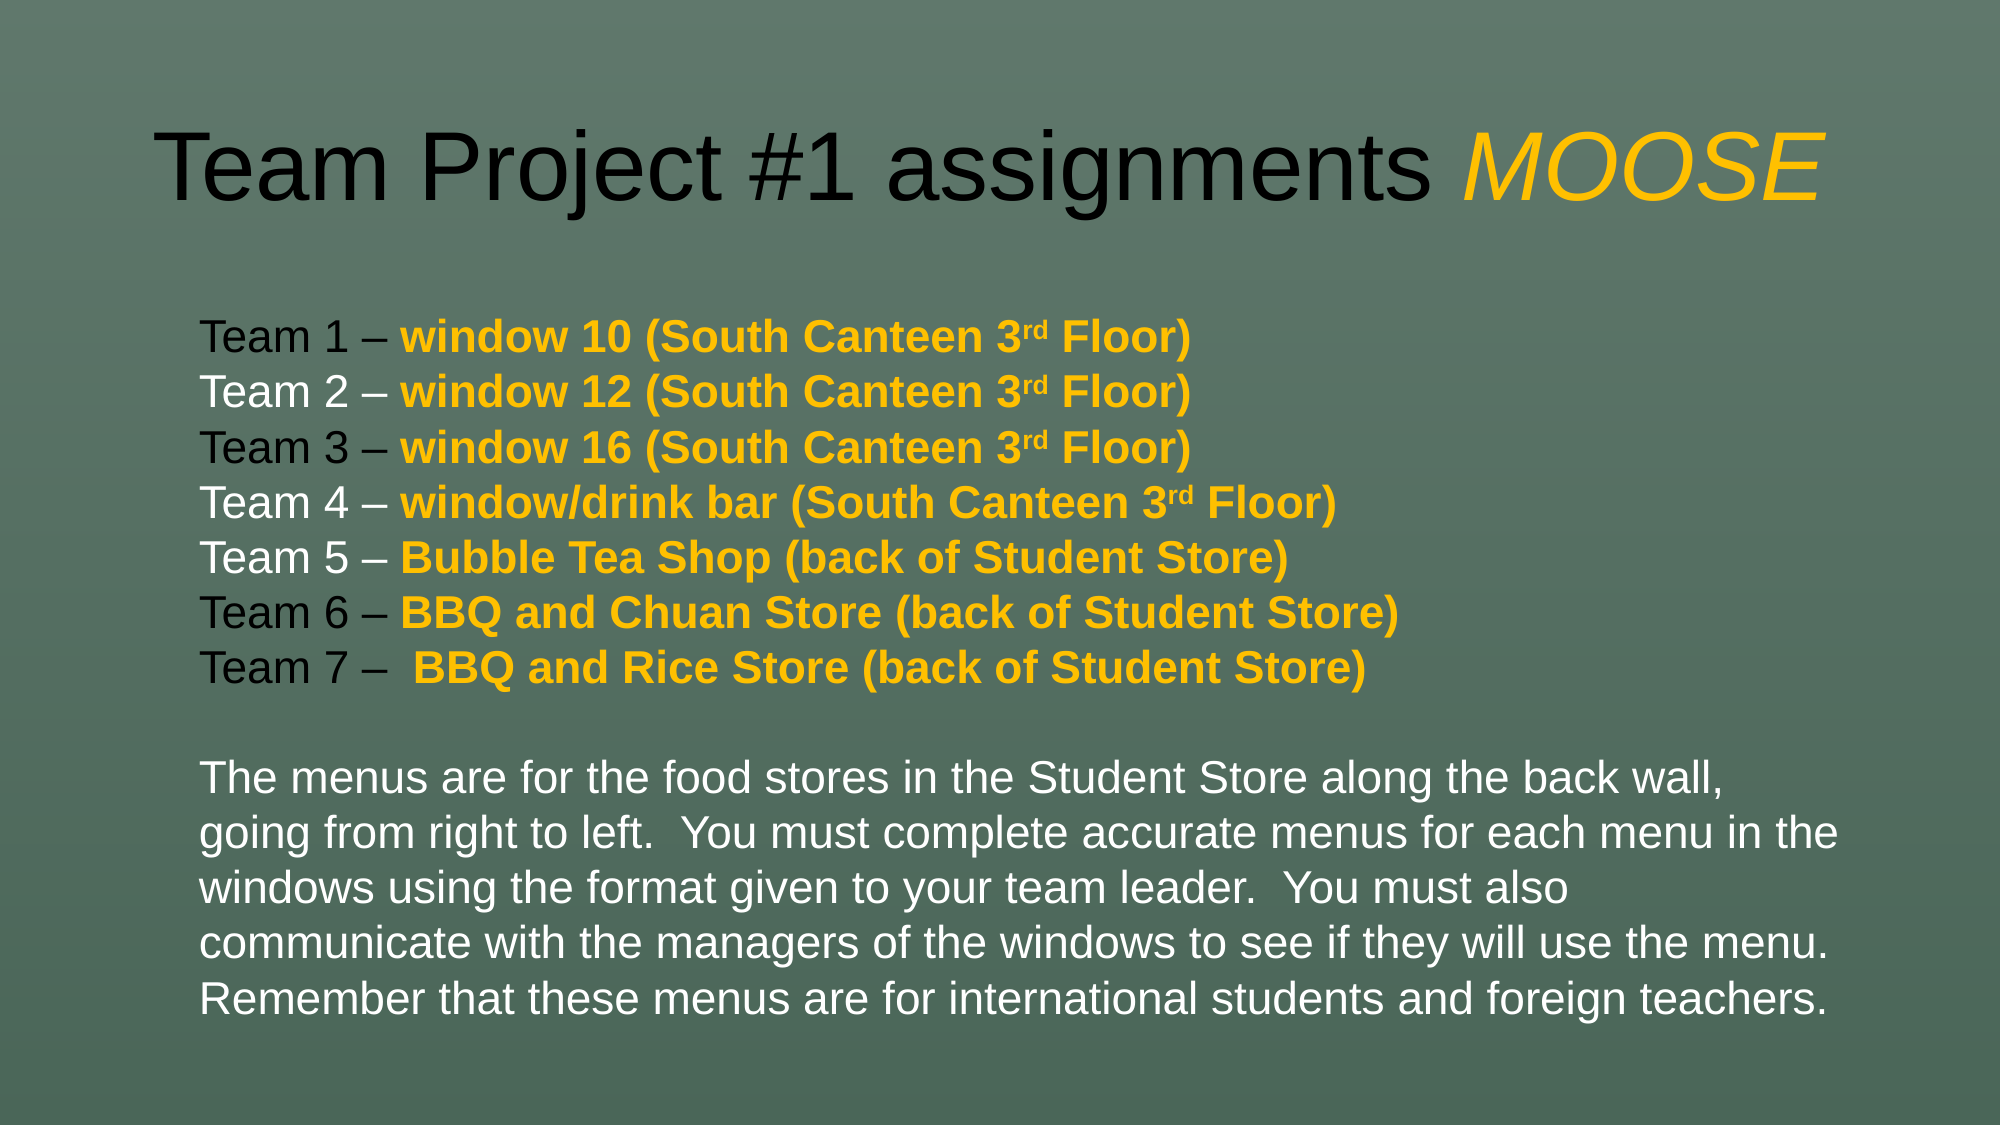

# Team Project #1 assignments MOOSE
Team 1 – window 10 (South Canteen 3rd Floor)
Team 2 – window 12 (South Canteen 3rd Floor)
Team 3 – window 16 (South Canteen 3rd Floor)
Team 4 – window/drink bar (South Canteen 3rd Floor)
Team 5 – Bubble Tea Shop (back of Student Store)
Team 6 – BBQ and Chuan Store (back of Student Store)
Team 7 –  BBQ and Rice Store (back of Student Store)

The menus are for the food stores in the Student Store along the back wall, going from right to left.  You must complete accurate menus for each menu in the windows using the format given to your team leader.  You must also communicate with the managers of the windows to see if they will use the menu.  Remember that these menus are for international students and foreign teachers.